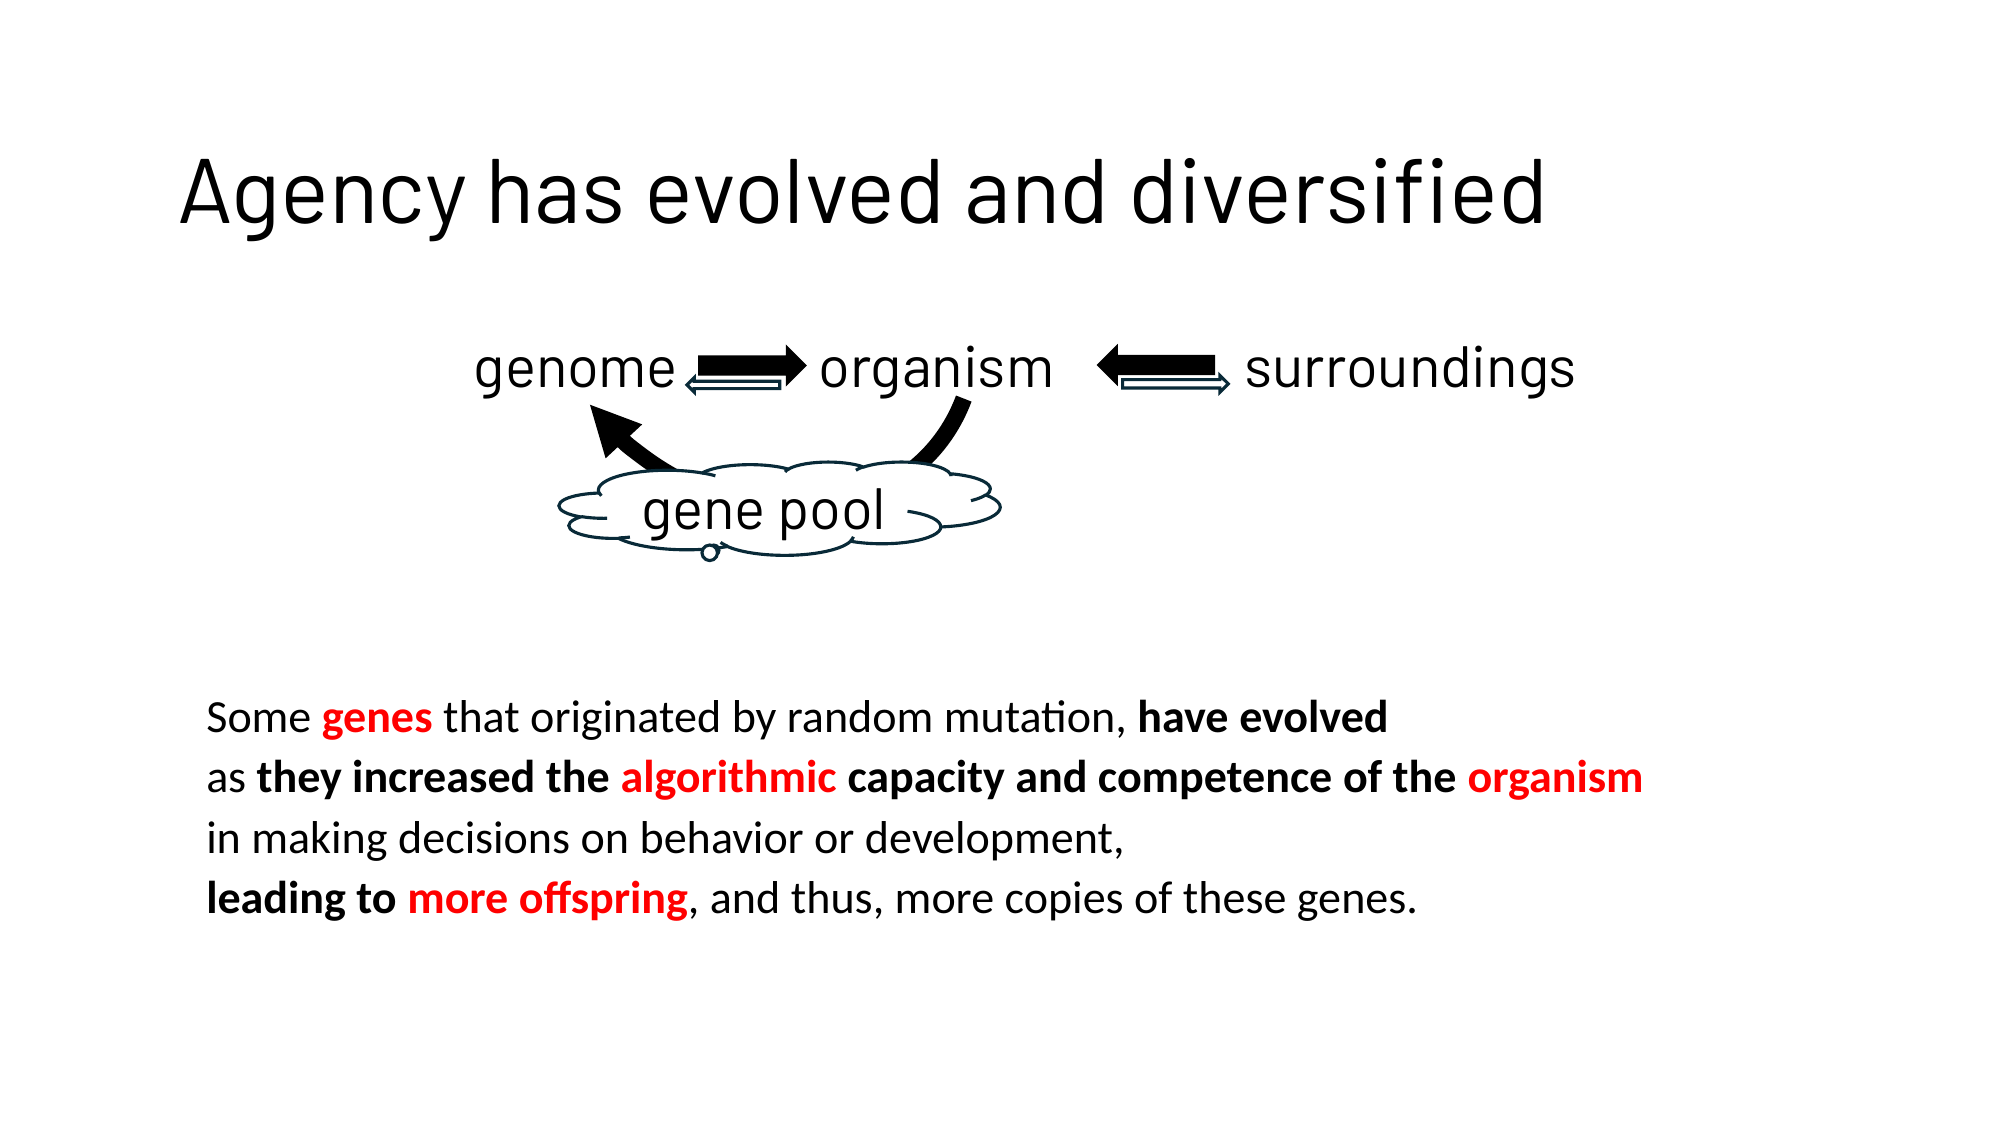

Agency has evolved and diversified
genome
organism
surroundings

gene pool
Some genes that originated by random mutation, have evolved
as they increased the algorithmic capacity and competence of the organism
in making decisions on behavior or development,
leading to more offspring, and thus, more copies of these genes.